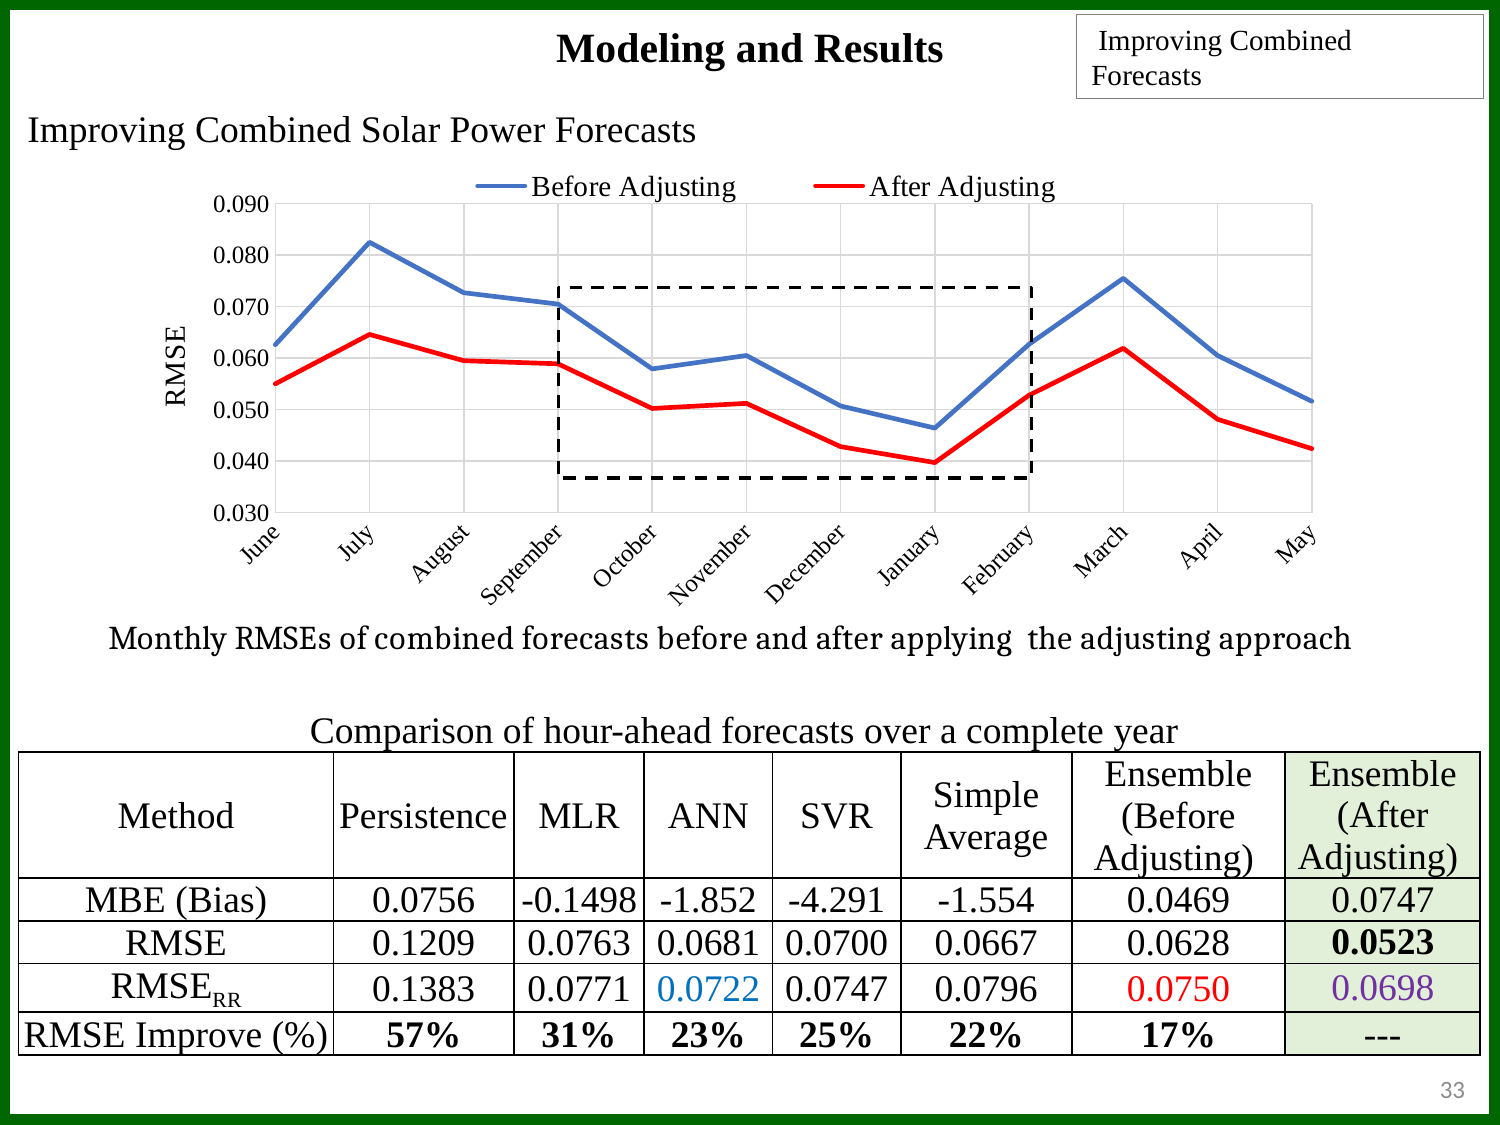

Modeling and Results
 Improving Combined Forecasts
 Improving Combined Solar Power Forecasts

### Chart

| Category | Before Adjusting | After Adjusting |
|---|---|---|
| June | 0.0626 | 0.055 |
| July | 0.0825 | 0.0646 |
| August | 0.0727 | 0.0595 |
| September | 0.0705 | 0.0589 |
| October | 0.0579 | 0.0502 |
| November | 0.0605 | 0.0512 |
| December | 0.0507 | 0.0428 |
| January | 0.0464 | 0.0397 |
| February | 0.0627 | 0.0528 |
| March | 0.0755 | 0.0619 |
| April | 0.0605 | 0.0481 |
| May | 0.0516 | 0.0424 |
Monthly RMSEs of combined forecasts before and after applying  the adjusting approach
Comparison of hour-ahead forecasts over a complete year
| Method | Persistence | MLR | ANN | SVR | Simple Average | Ensemble (Before Adjusting) | Ensemble (After Adjusting) |
| --- | --- | --- | --- | --- | --- | --- | --- |
| MBE (Bias)­ | 0.0756 | -0.1498 | -1.852 | -4.291 | -1.554 | 0.0469 | 0.0747 |
| RMSE­ | 0.1209 | 0.0763 | 0.0681 | 0.0700 | 0.0667 | 0.0628 | 0.0523 |
| RMSERR­ | 0.1383 | 0.0771 | 0.0722 | 0.0747 | 0.0796 | 0.0750 | 0.0698 |
| RMSE Improve (%) | 57% | 31% | 23% | 25% | 22% | 17% | --- |
33